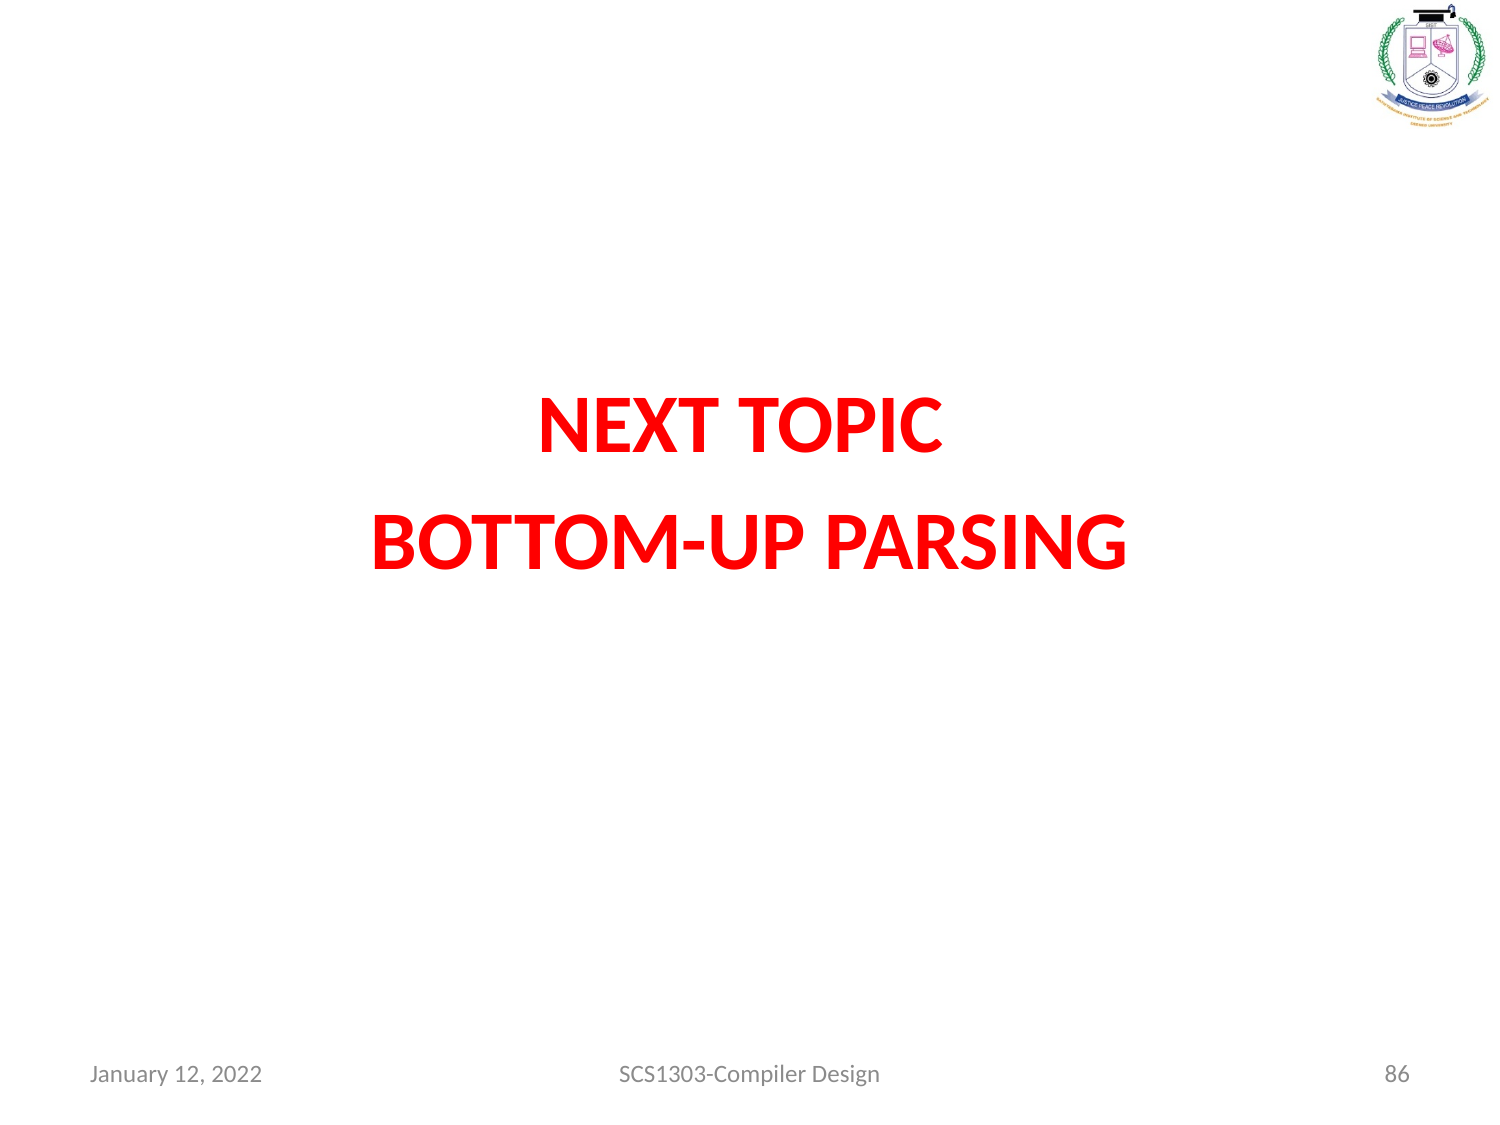

NEXT TOPIC
BOTTOM-UP PARSING
January 12, 2022
SCS1303-Compiler Design
86